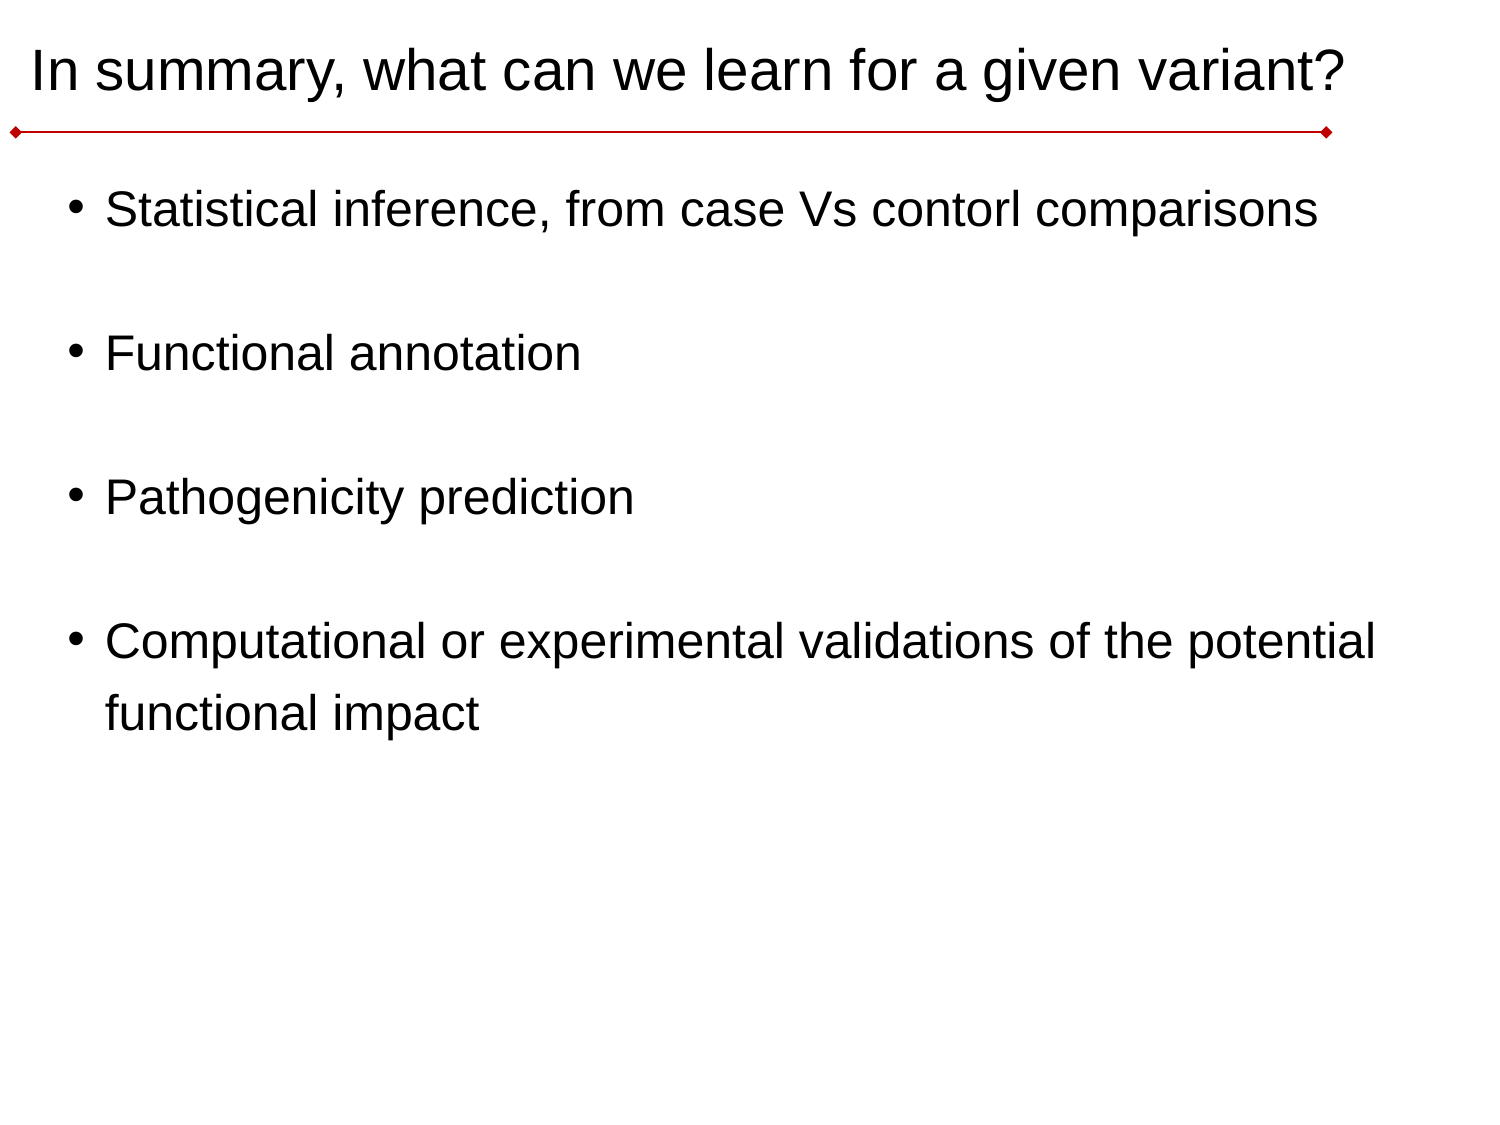

# In summary, what can we learn for a given variant?
Statistical inference, from case Vs contorl comparisons

Functional annotation

Pathogenicity prediction

Computational or experimental validations of the potential functional impact